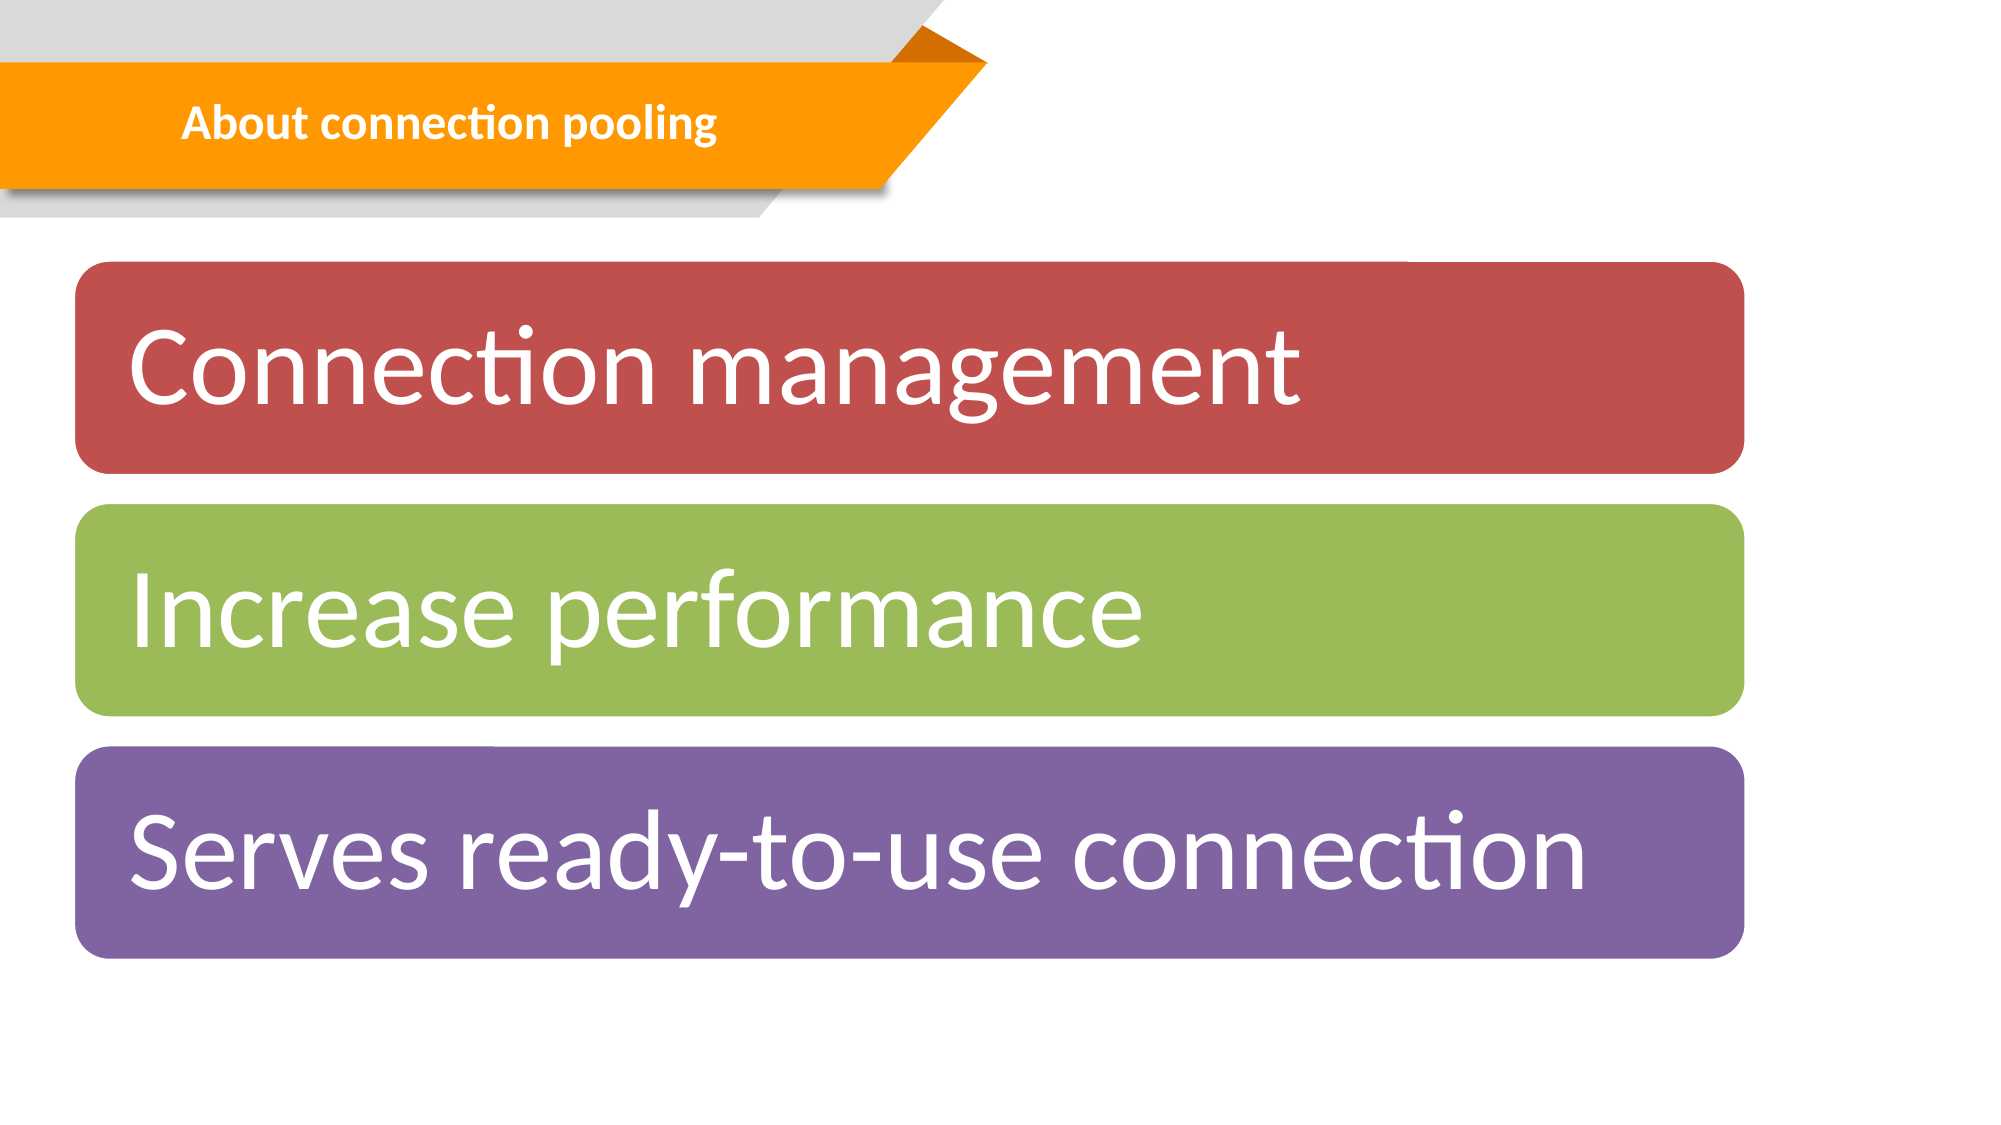

# About connection pooling
Connection management
Increase performance
Serves ready-to-use connection